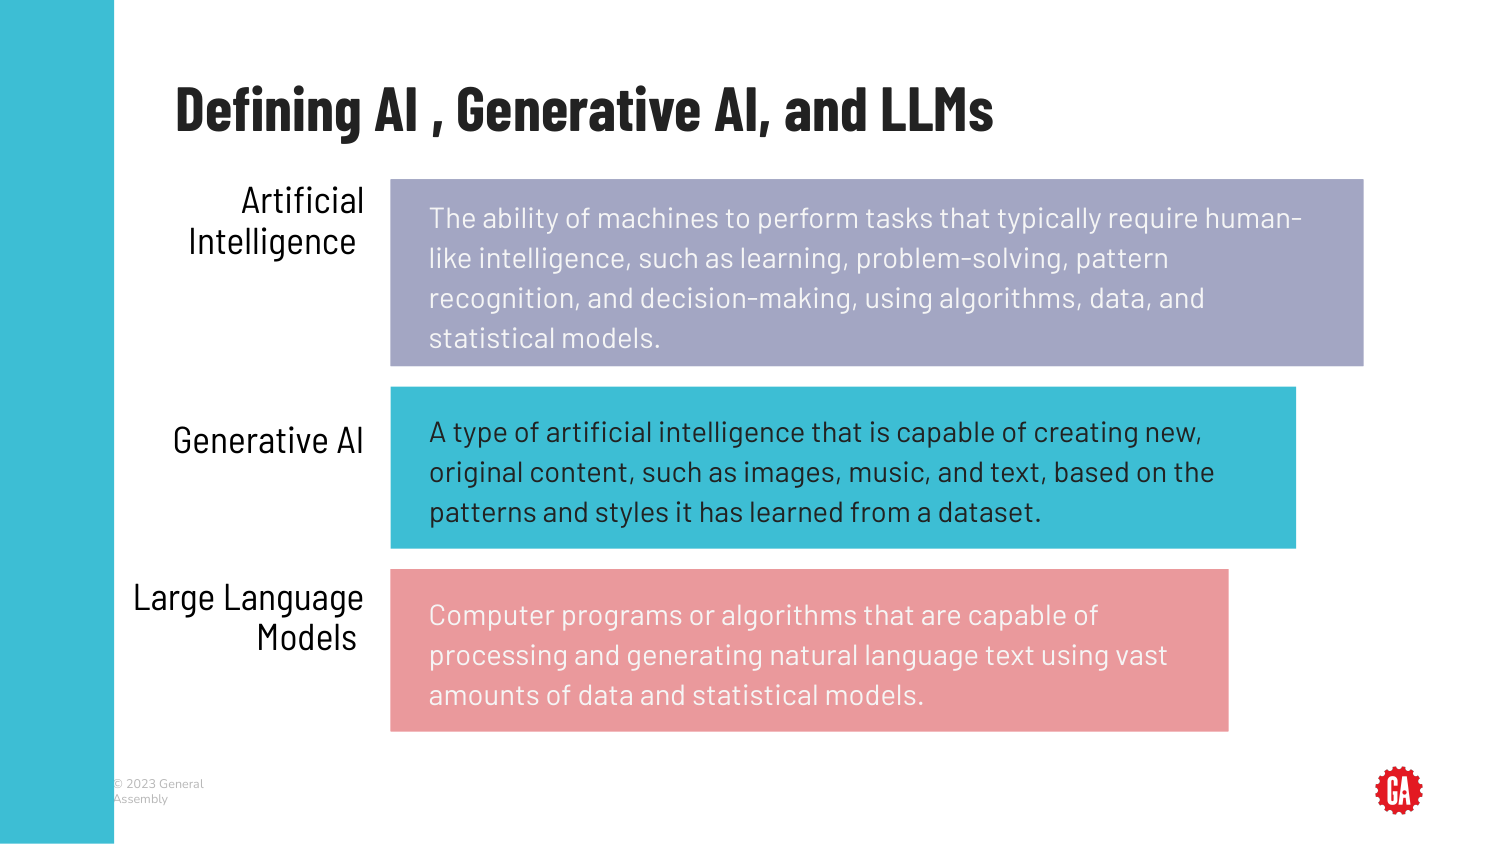

# Defining AI , Generative AI, and LLMs

Artificial Intelligence
The ability of machines to perform tasks that typically require human-like intelligence, such as learning, problem-solving, pattern recognition, and decision-making, using algorithms, data, and statistical models.

A type of artificial intelligence that is capable of creating new, original content, such as images, music, and text, based on the patterns and styles it has learned from a dataset.
Generative AI

Large Language Models
Computer programs or algorithms that are capable of processing and generating natural language text using vast amounts of data and statistical models.
10